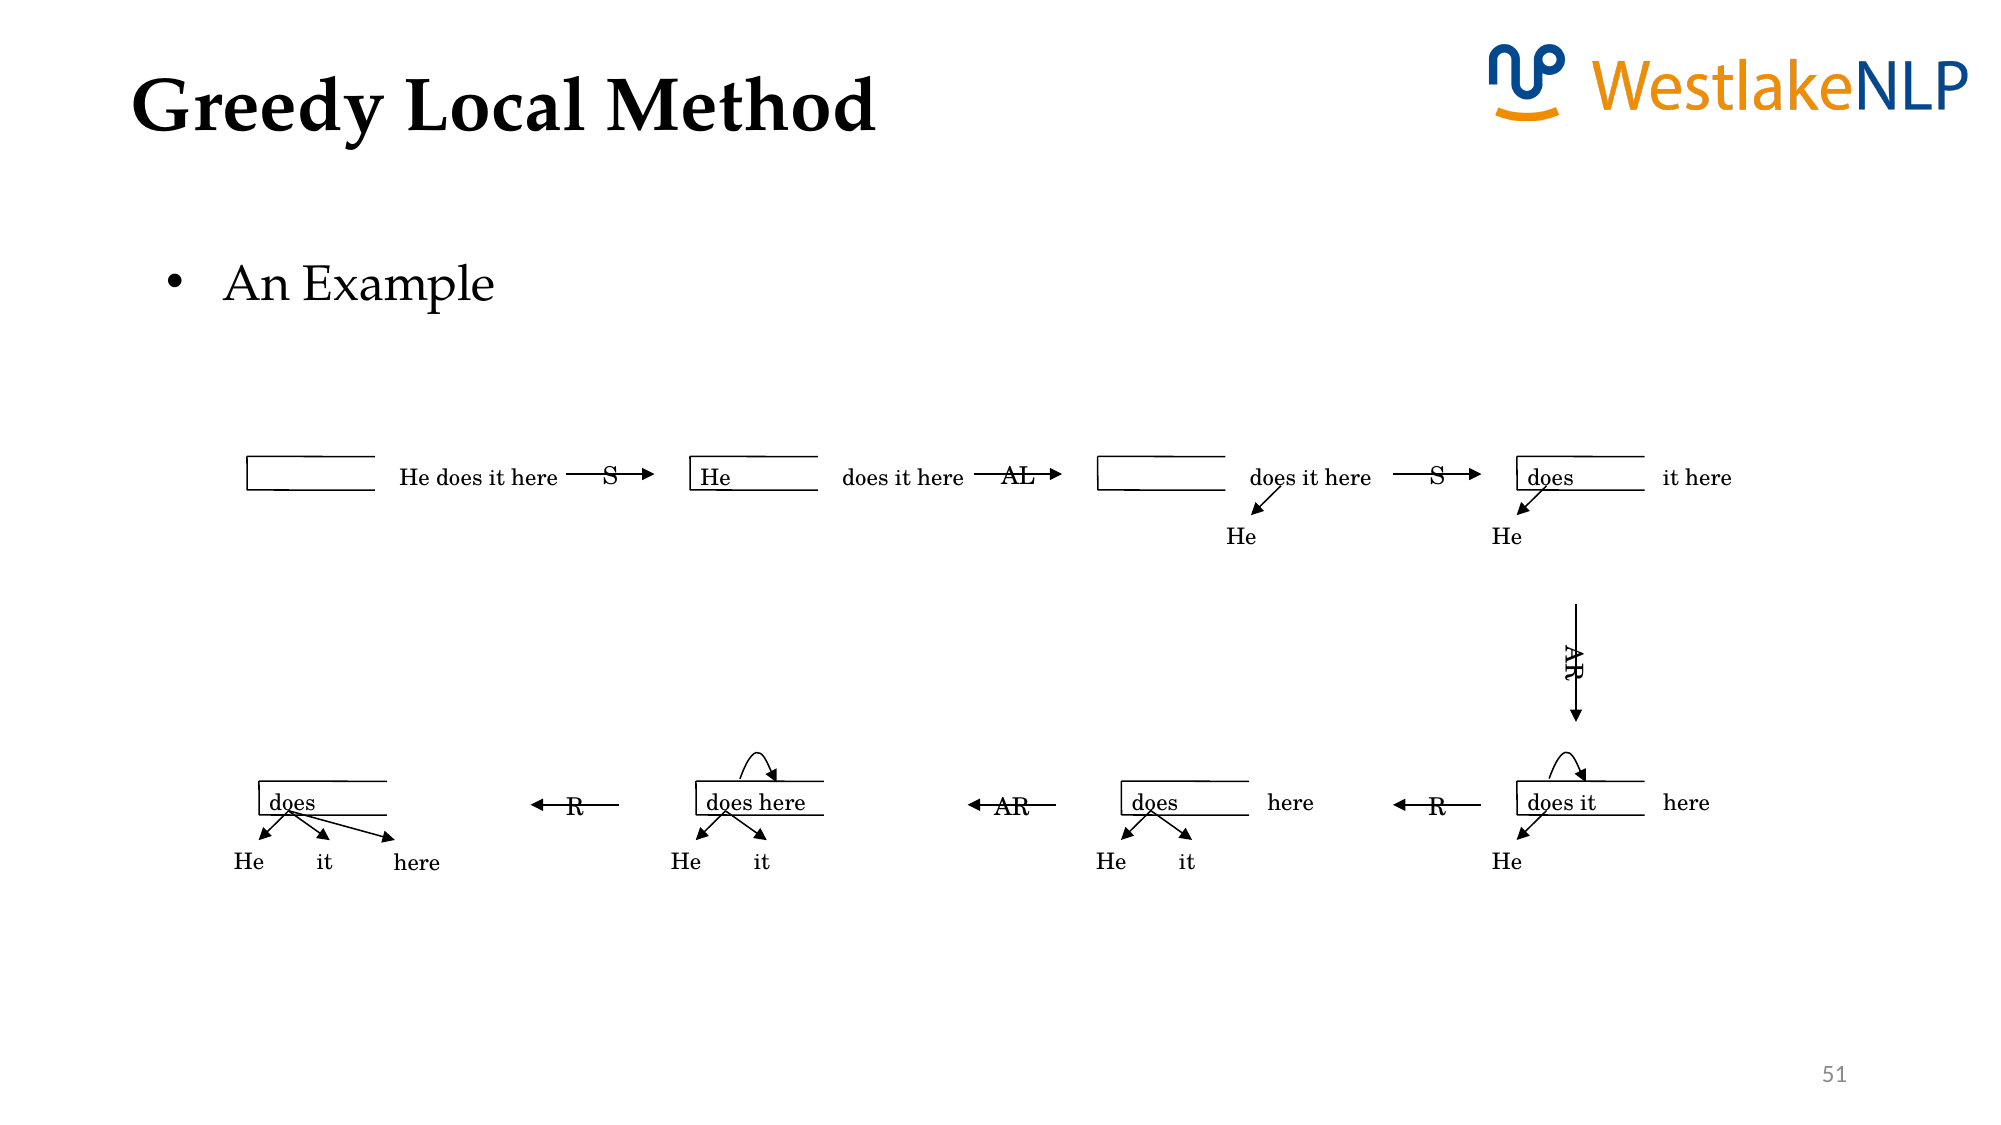

Greedy Local Method
An Example
S

AL

S

He does it here
He
does it here
does it here
does
it here

He
He
AR

does
does here
does
here
does it
here

R

AR

R

He
it
He
it
He
it
He
here
51